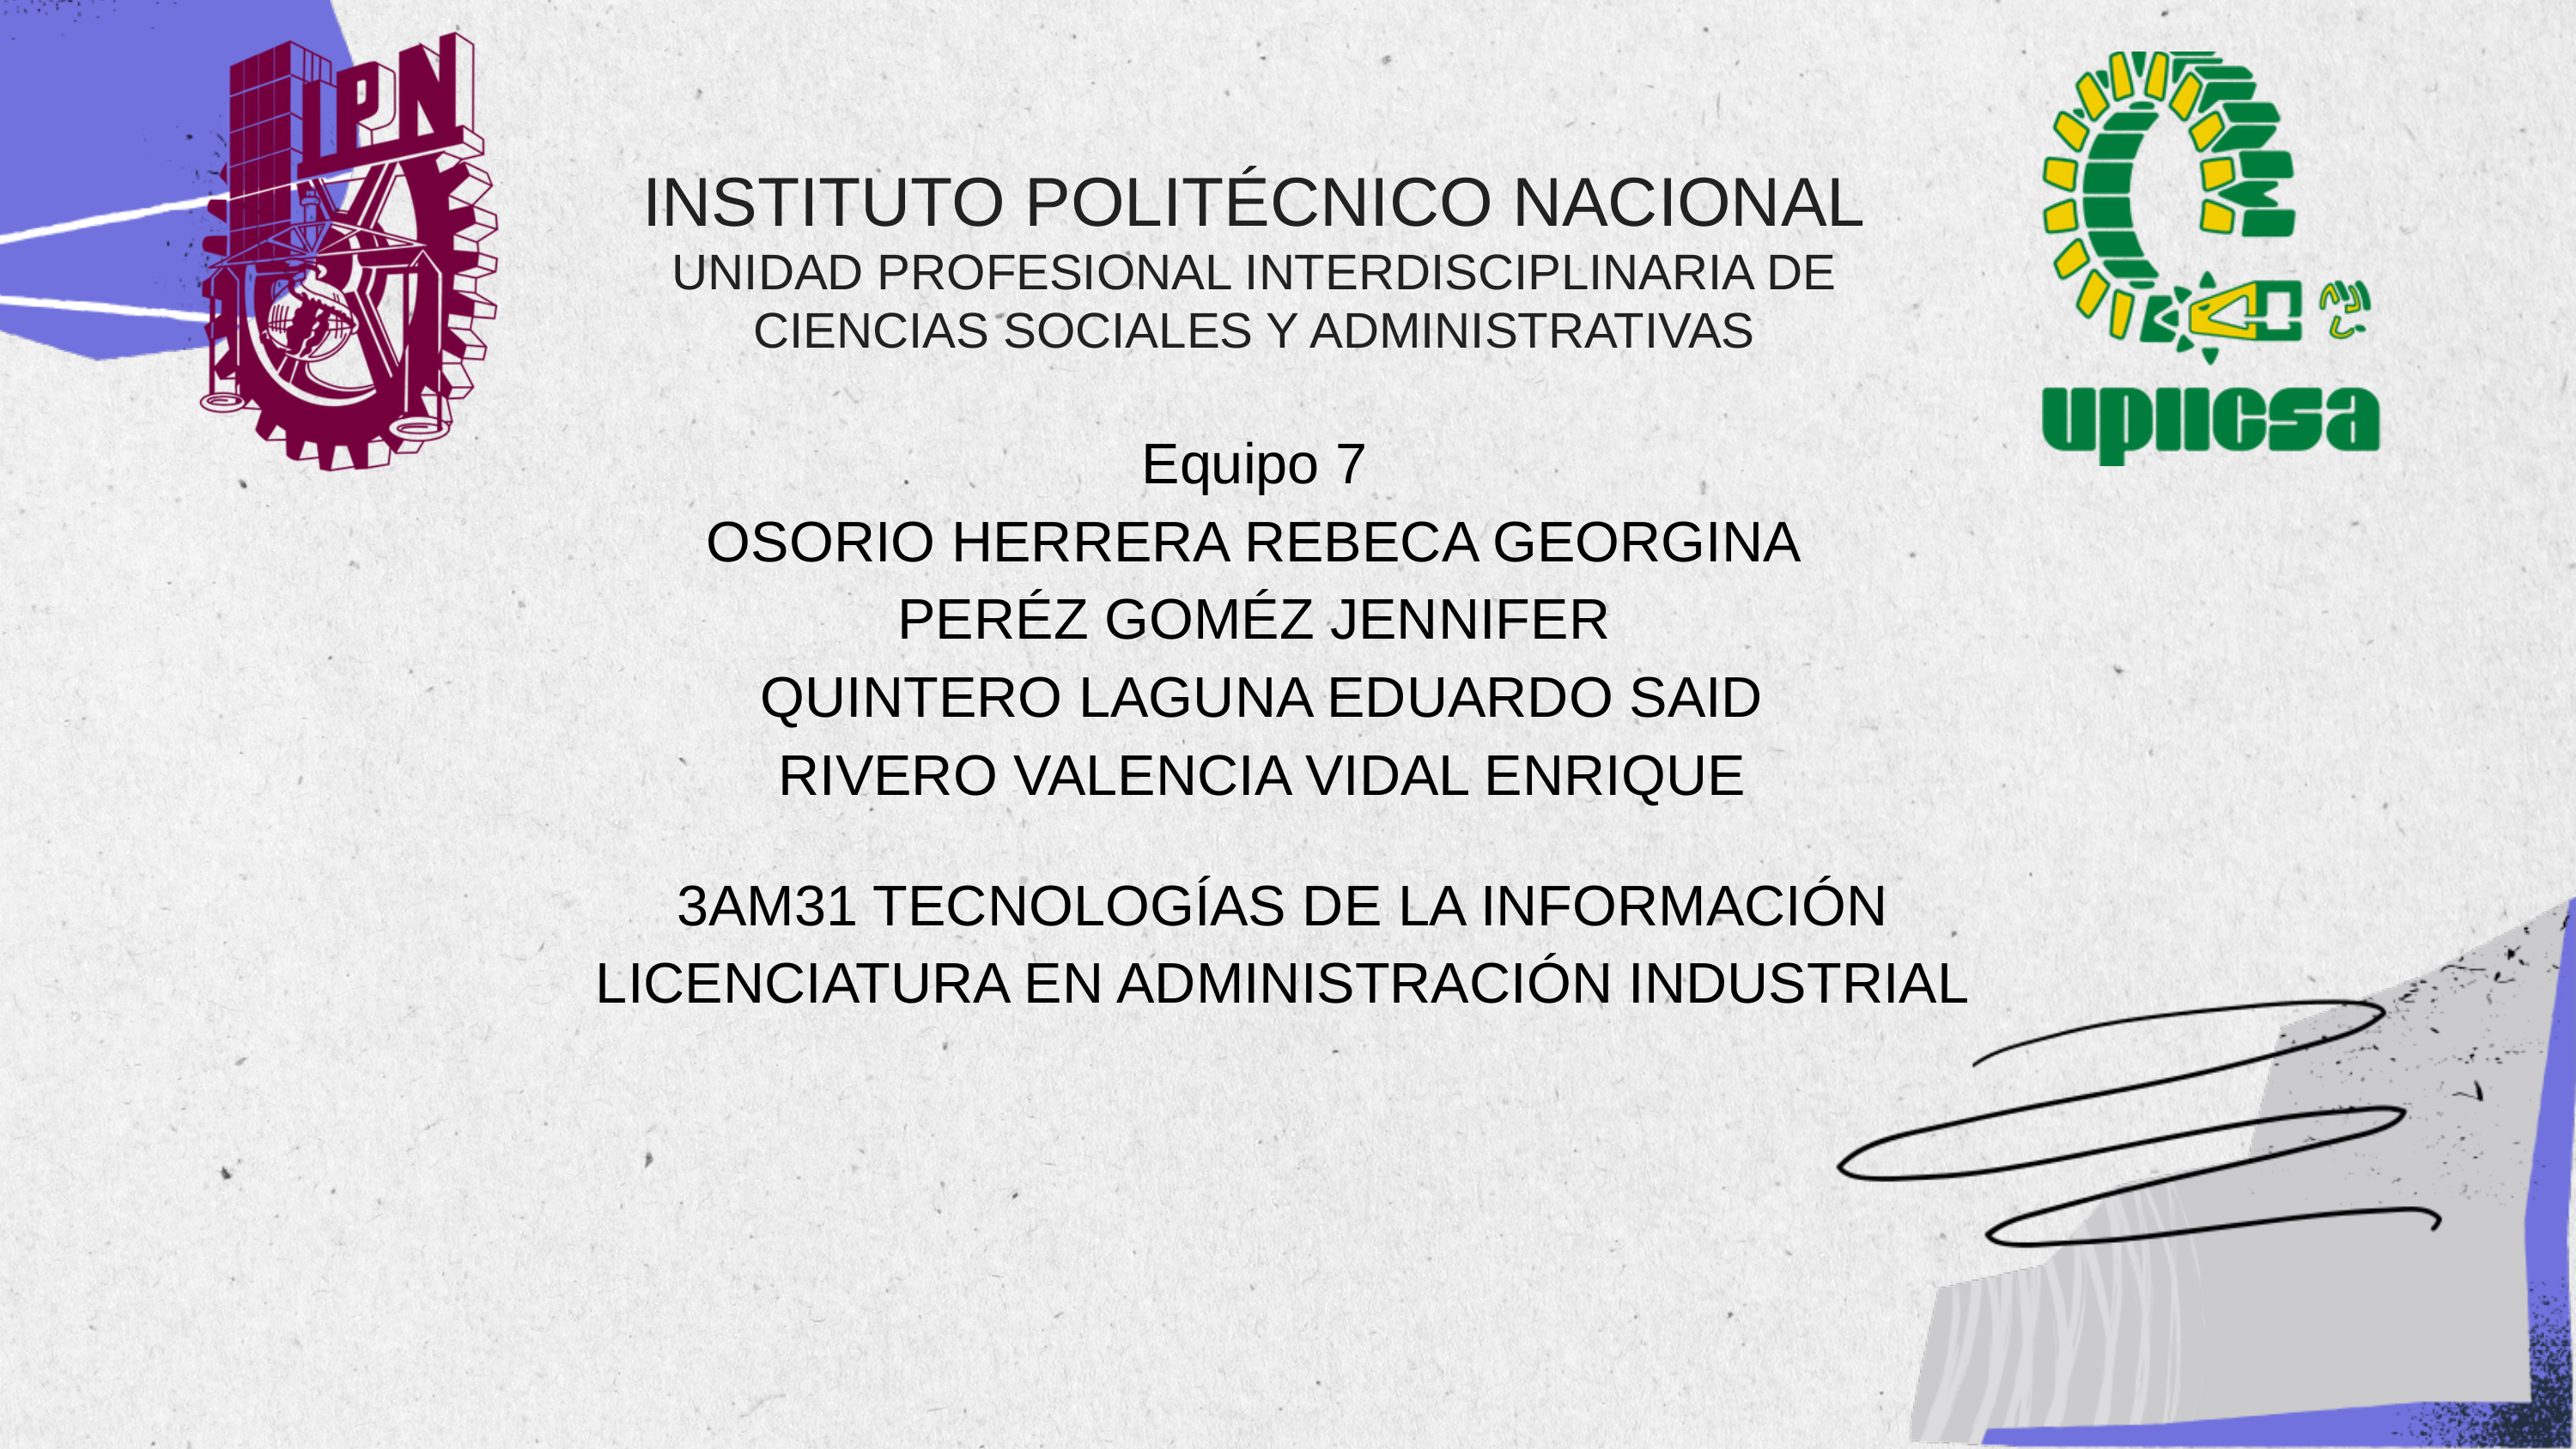

INSTITUTO POLITÉCNICO NACIONAL
UNIDAD PROFESIONAL INTERDISCIPLINARIA DE CIENCIAS SOCIALES Y ADMINISTRATIVAS

Equipo 7
OSORIO HERRERA REBECA GEORGINA
PERÉZ GOMÉZ JENNIFER
 QUINTERO LAGUNA EDUARDO SAID
 RIVERO VALENCIA VIDAL ENRIQUE
3AM31 TECNOLOGÍAS DE LA INFORMACIÓN LICENCIATURA EN ADMINISTRACIÓN INDUSTRIAL